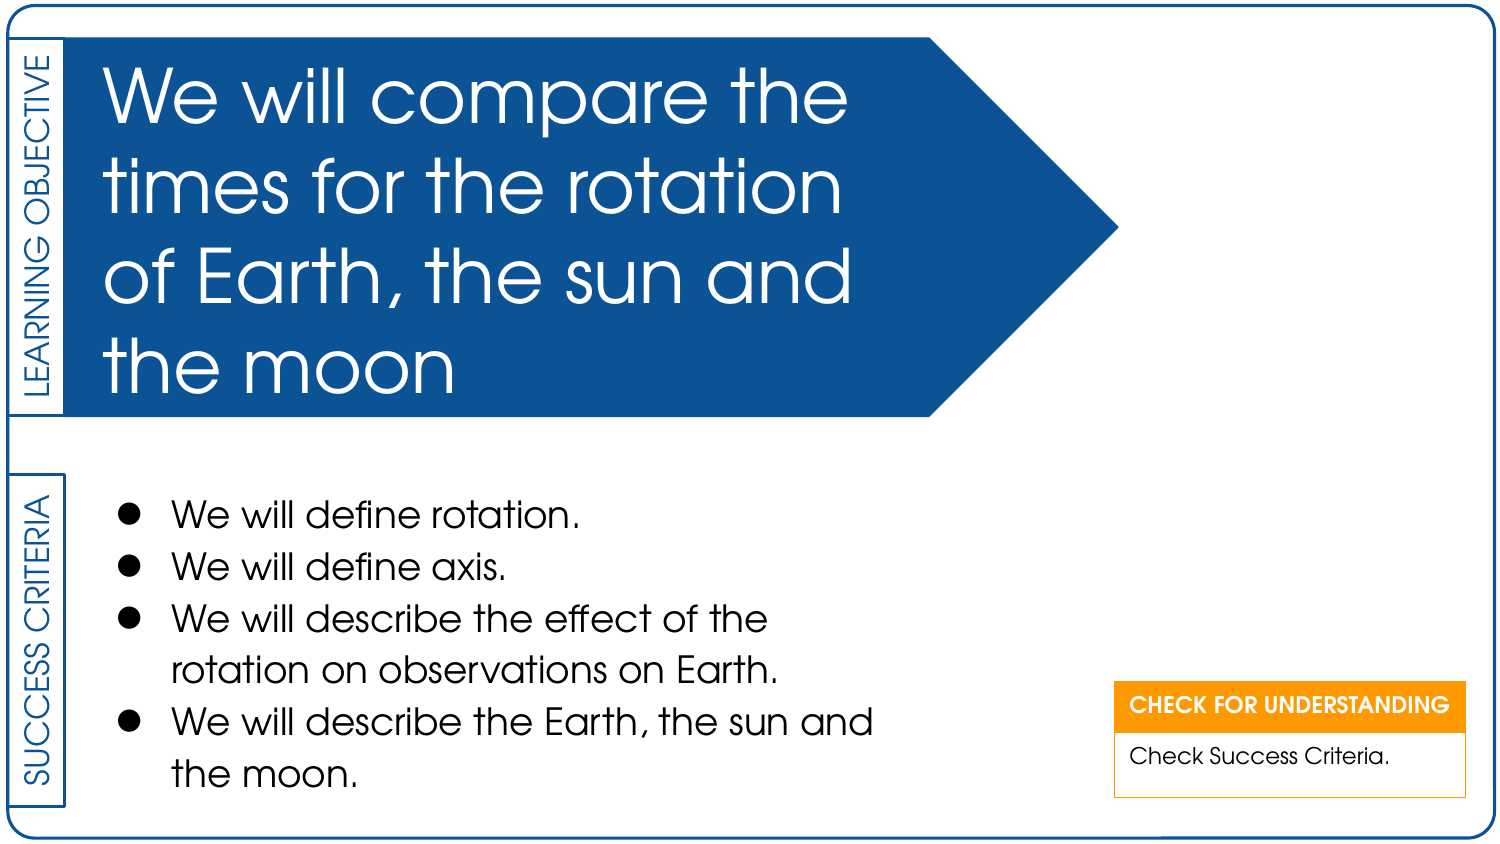

# We will compare the times for the rotation of Earth, the sun and the moon
We will define rotation.
We will define axis.
We will describe the effect of the rotation on observations on Earth.
We will describe the Earth, the sun and the moon.
| CHECK FOR UNDERSTANDING |
| --- |
| Check Success Criteria. |